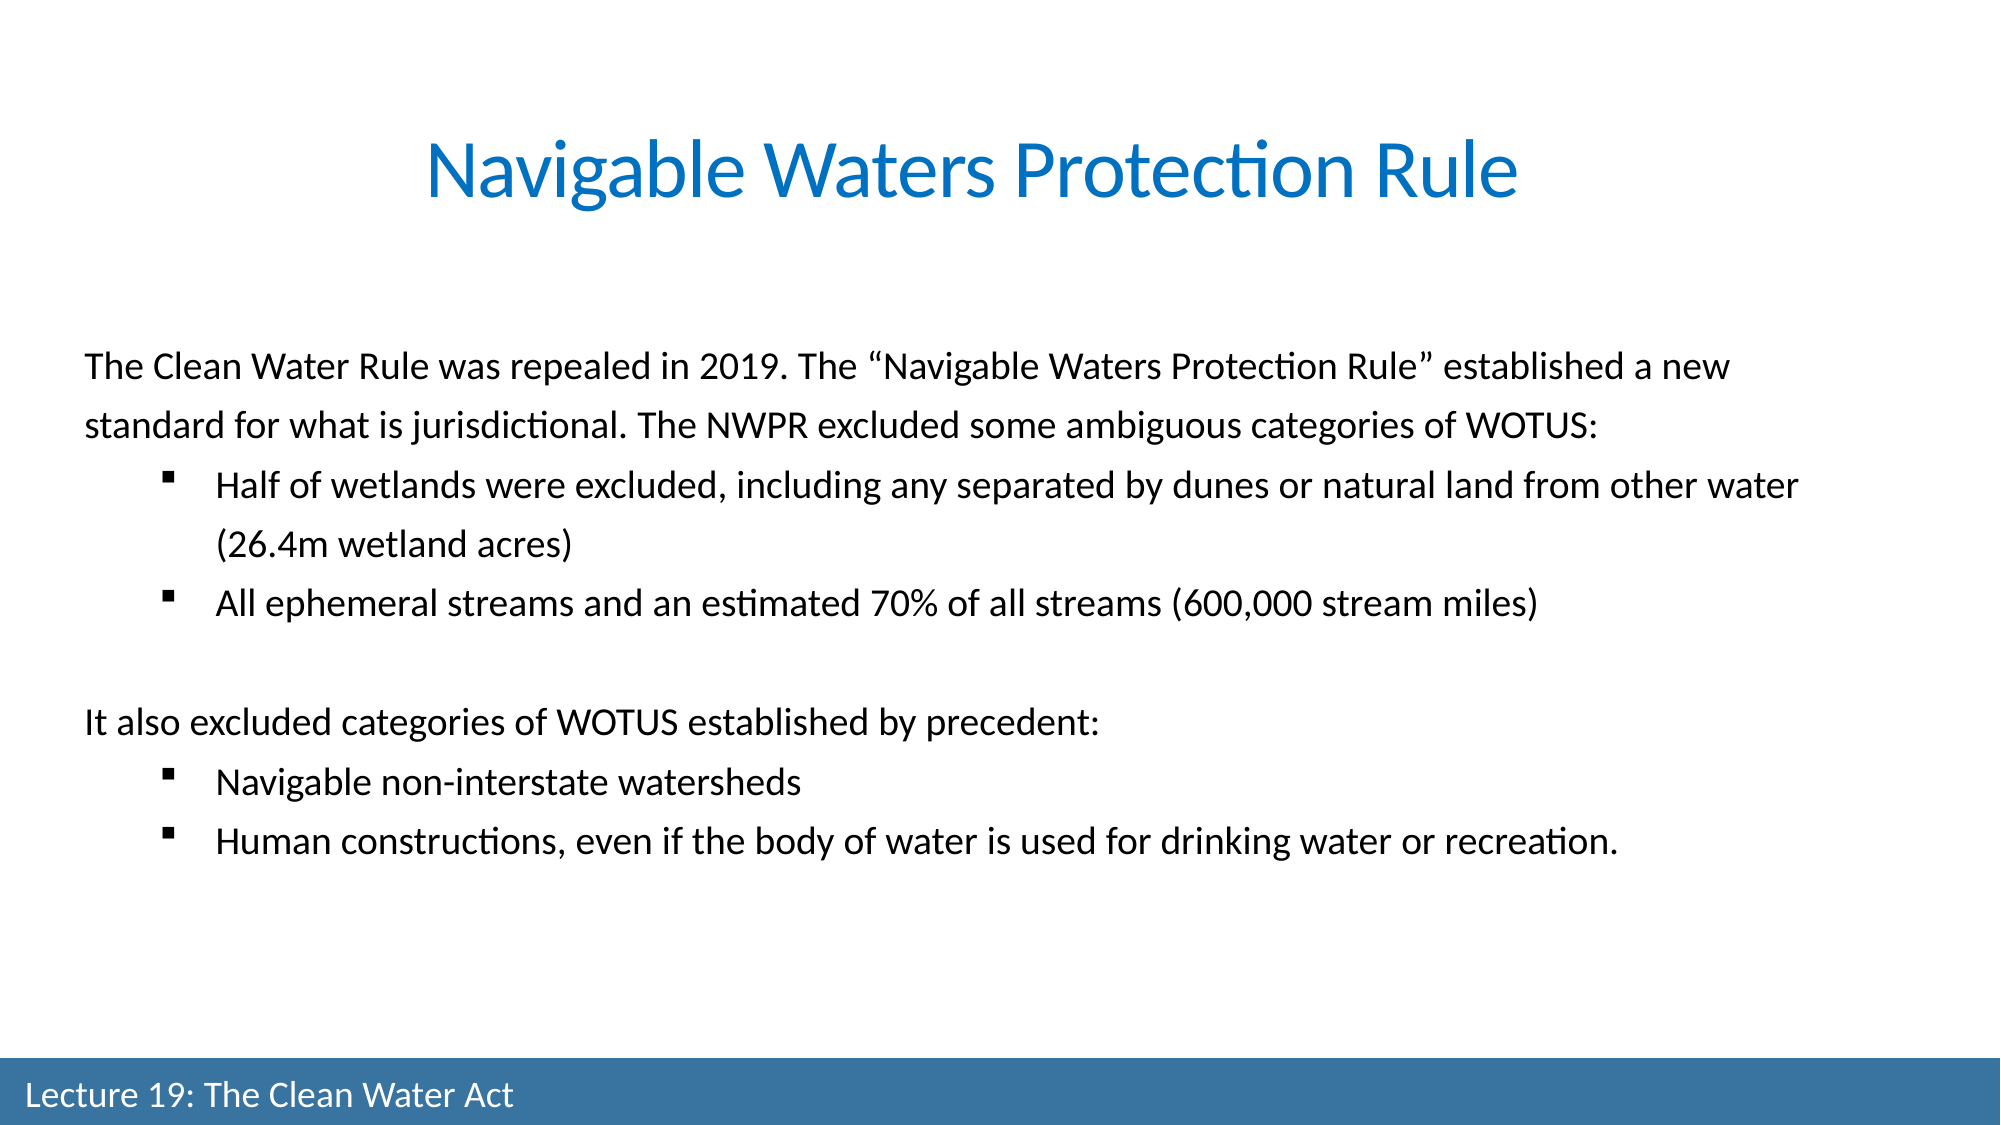

Navigable Waters Protection Rule
The Clean Water Rule was repealed in 2019. The “Navigable Waters Protection Rule” established a new standard for what is jurisdictional. The NWPR excluded some ambiguous categories of WOTUS:
Half of wetlands were excluded, including any separated by dunes or natural land from other water (26.4m wetland acres)
All ephemeral streams and an estimated 70% of all streams (600,000 stream miles)

It also excluded categories of WOTUS established by precedent:
Navigable non-interstate watersheds
Human constructions, even if the body of water is used for drinking water or recreation.